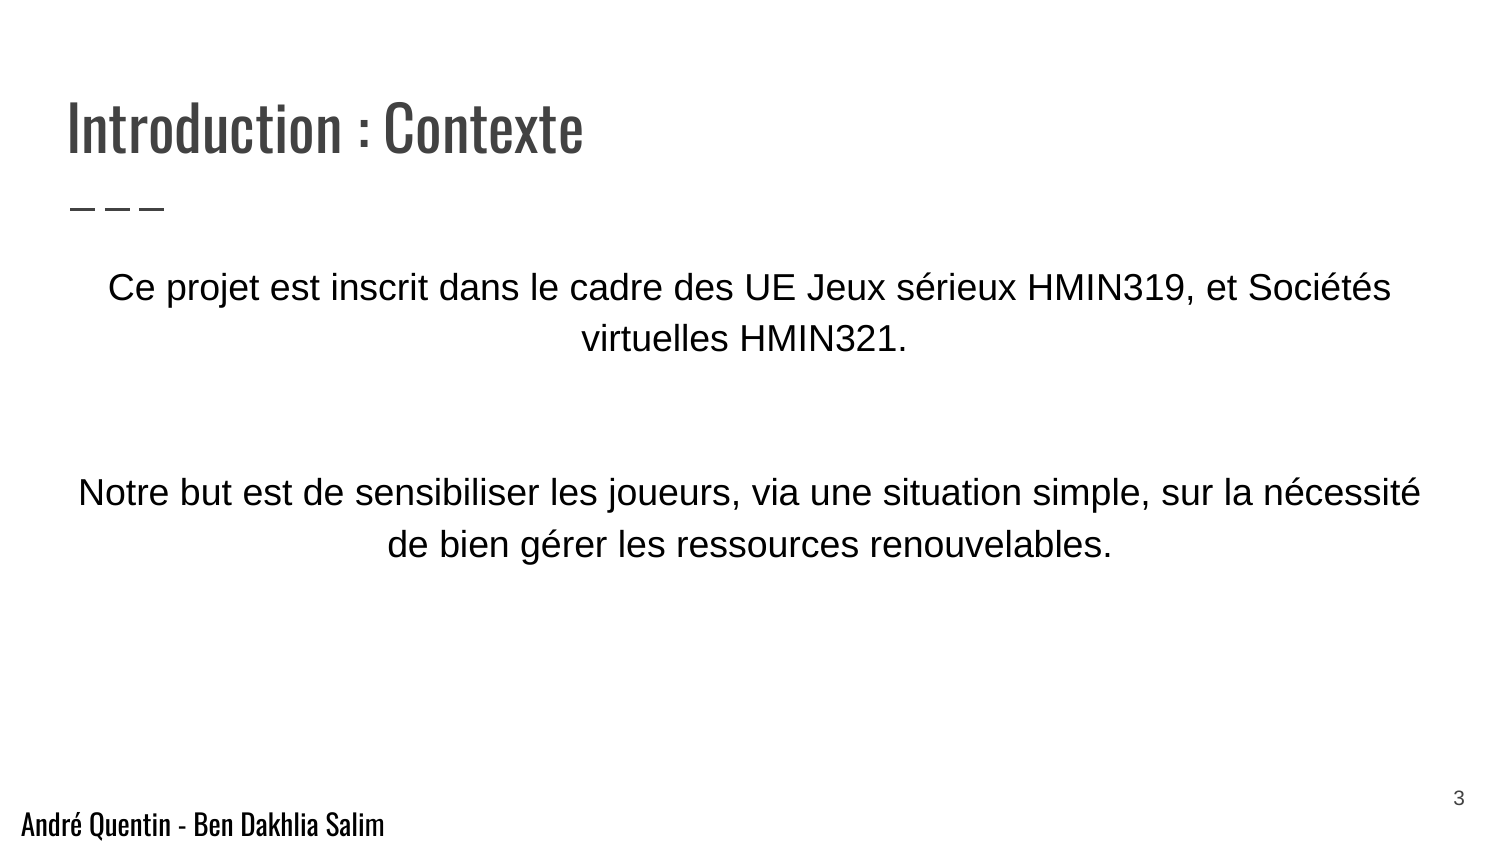

# Introduction : Contexte
Ce projet est inscrit dans le cadre des UE Jeux sérieux HMIN319, et Sociétés virtuelles HMIN321.

Notre but est de sensibiliser les joueurs, via une situation simple, sur la nécessité de bien gérer les ressources renouvelables.
3